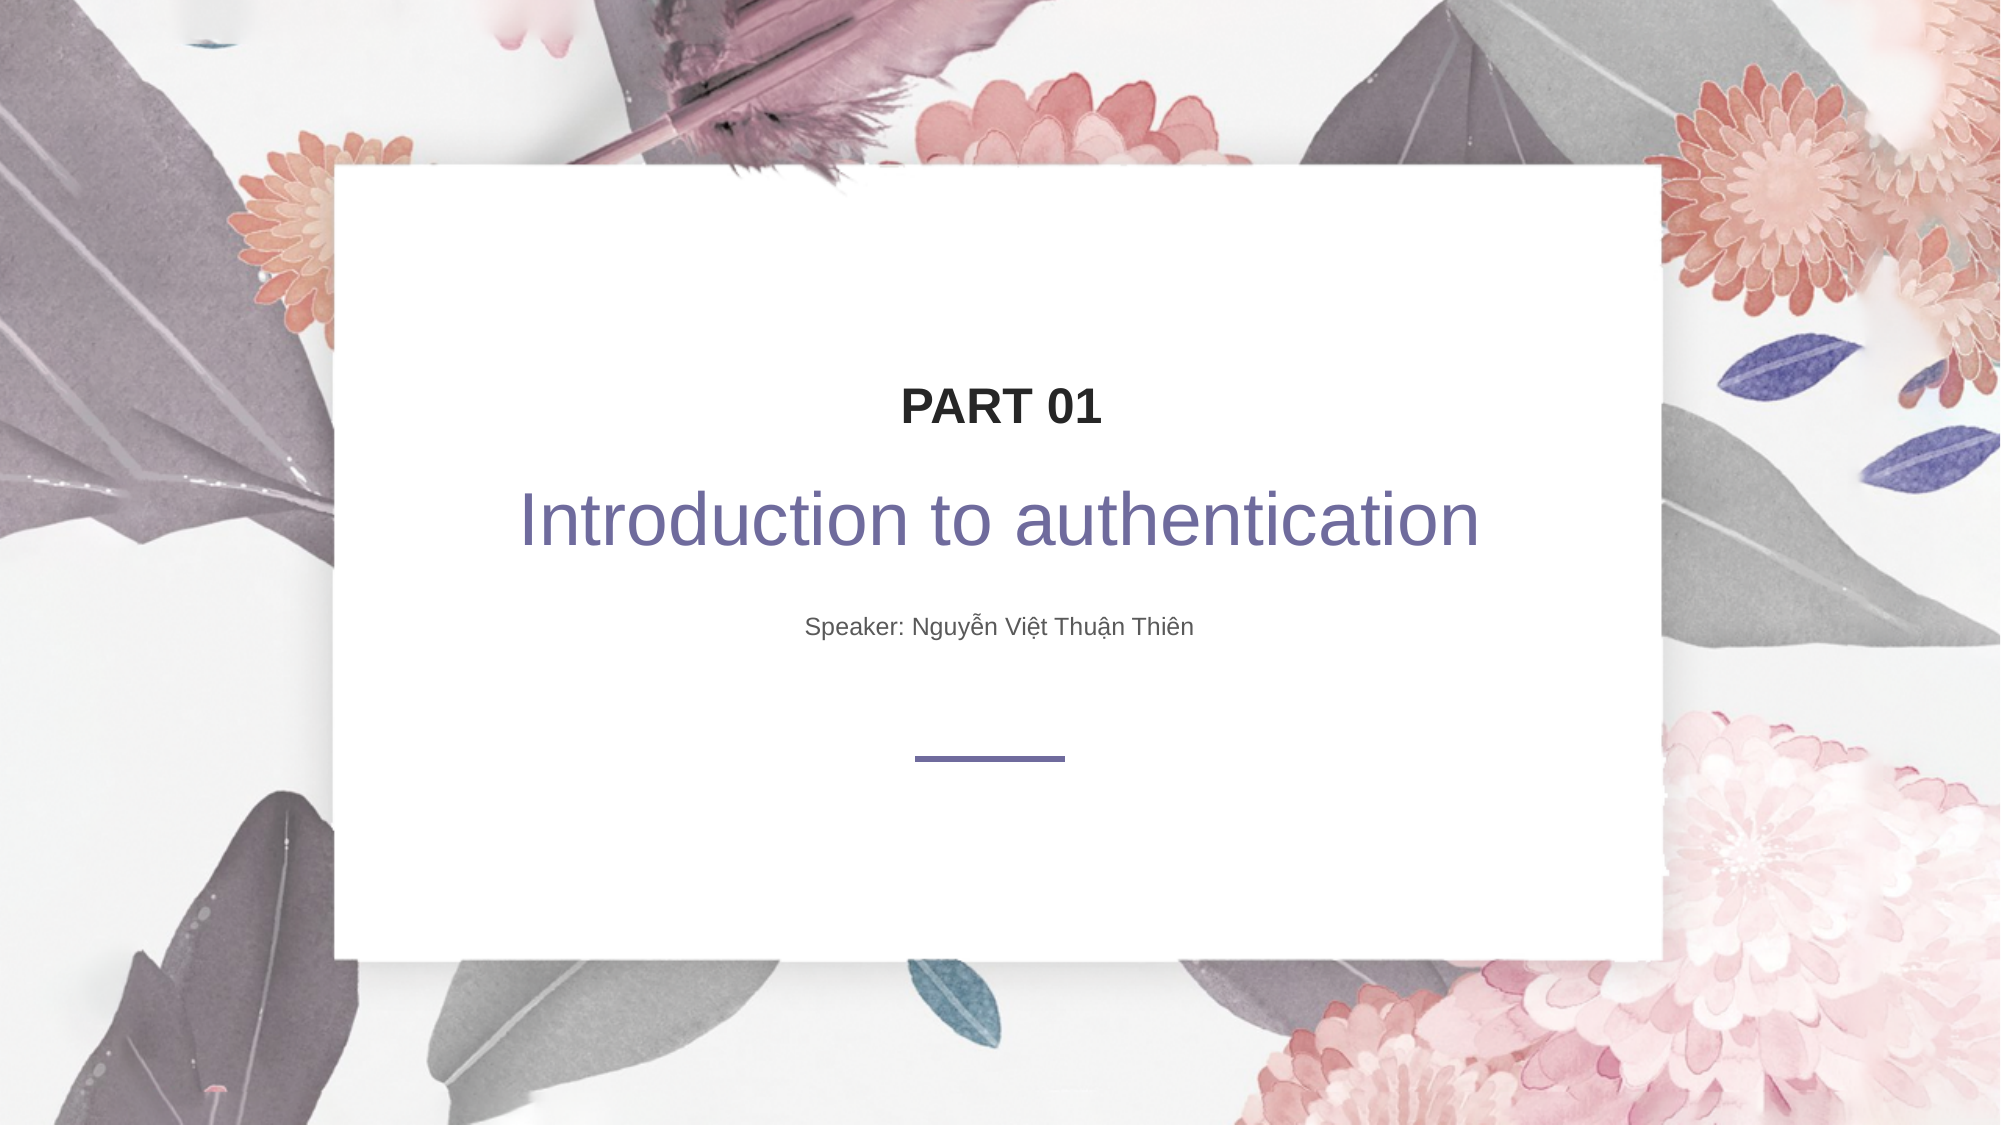

PART 01
Introduction to authentication
Speaker: Nguyễn Việt Thuận Thiên